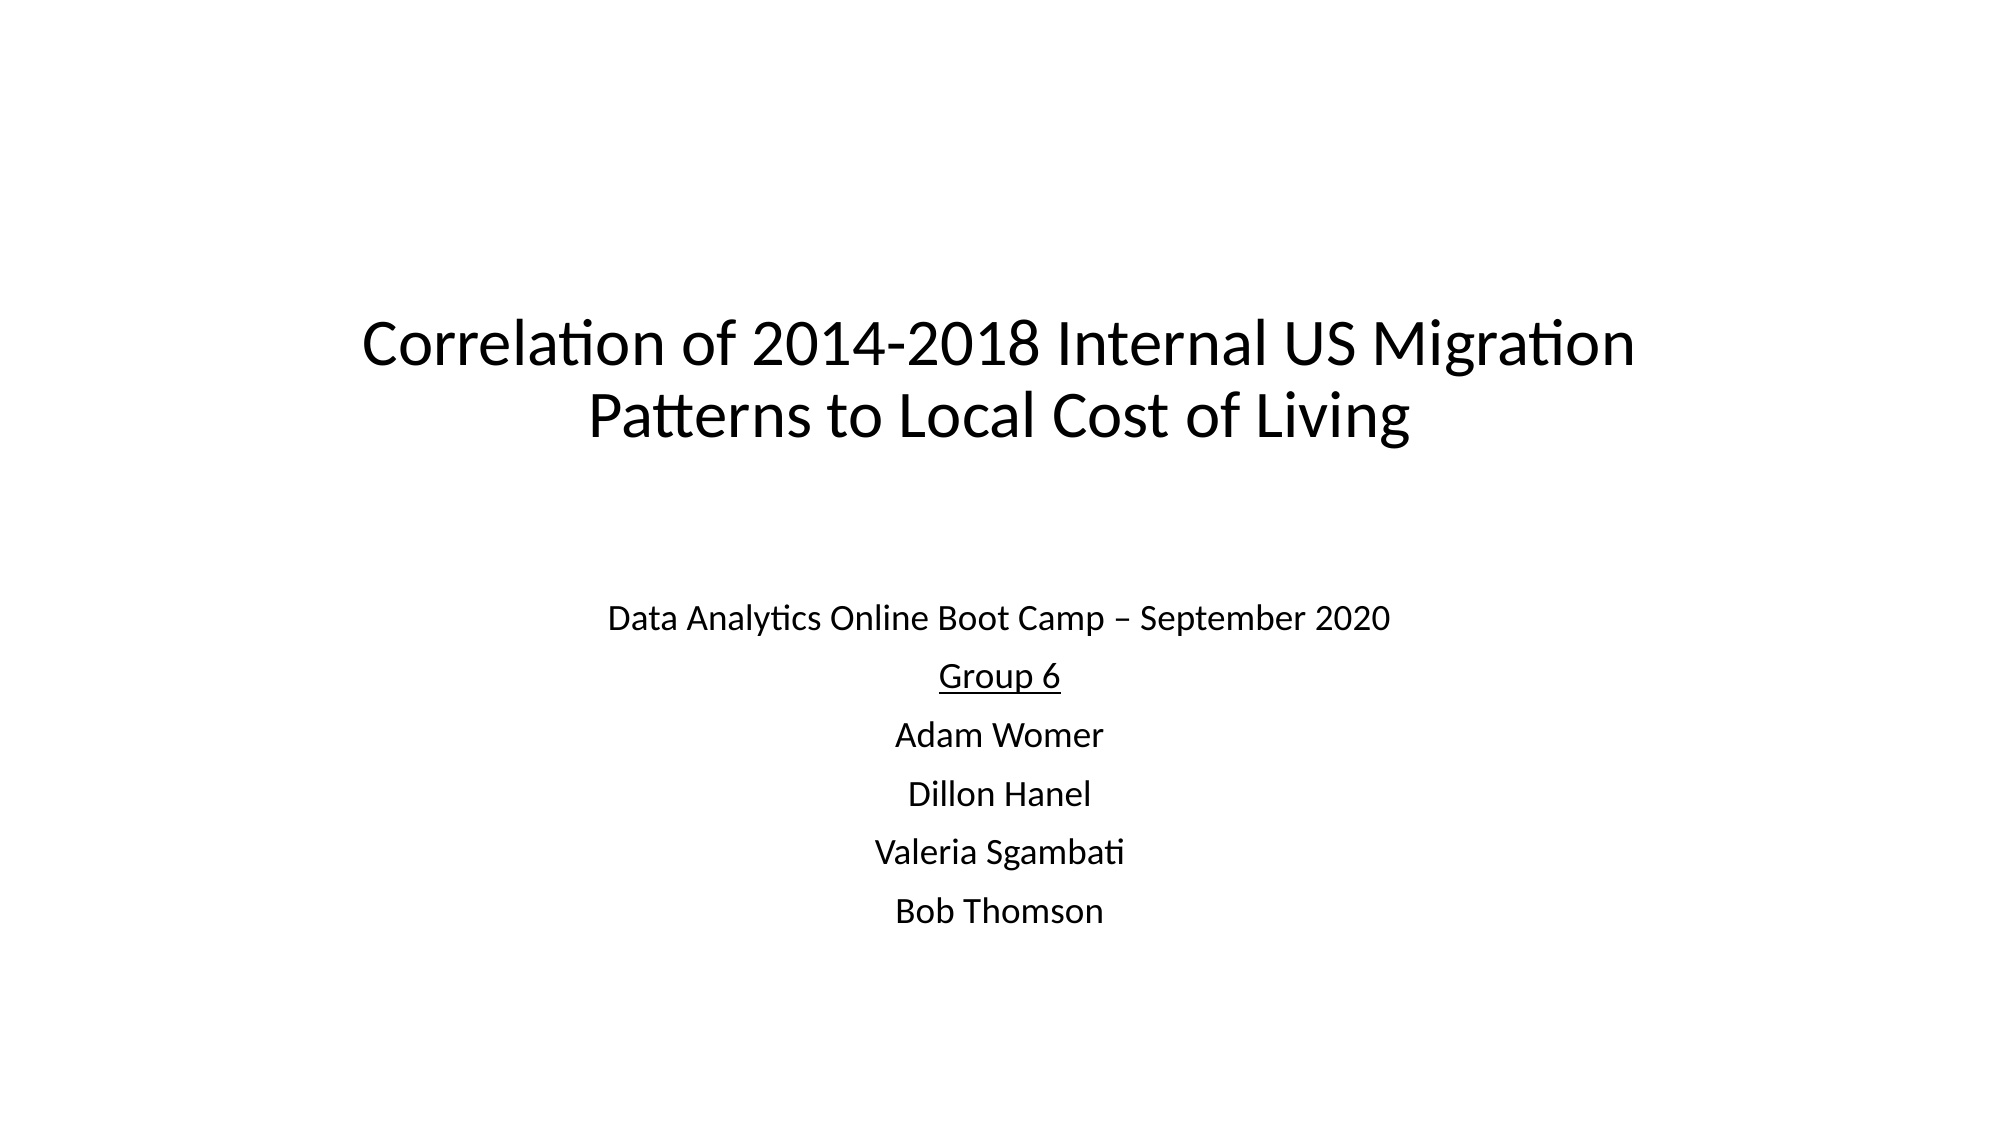

# Correlation of 2014-2018 Internal US Migration Patterns to Local Cost of Living
Data Analytics Online Boot Camp – September 2020
Group 6
Adam Womer
Dillon Hanel
Valeria Sgambati
Bob Thomson